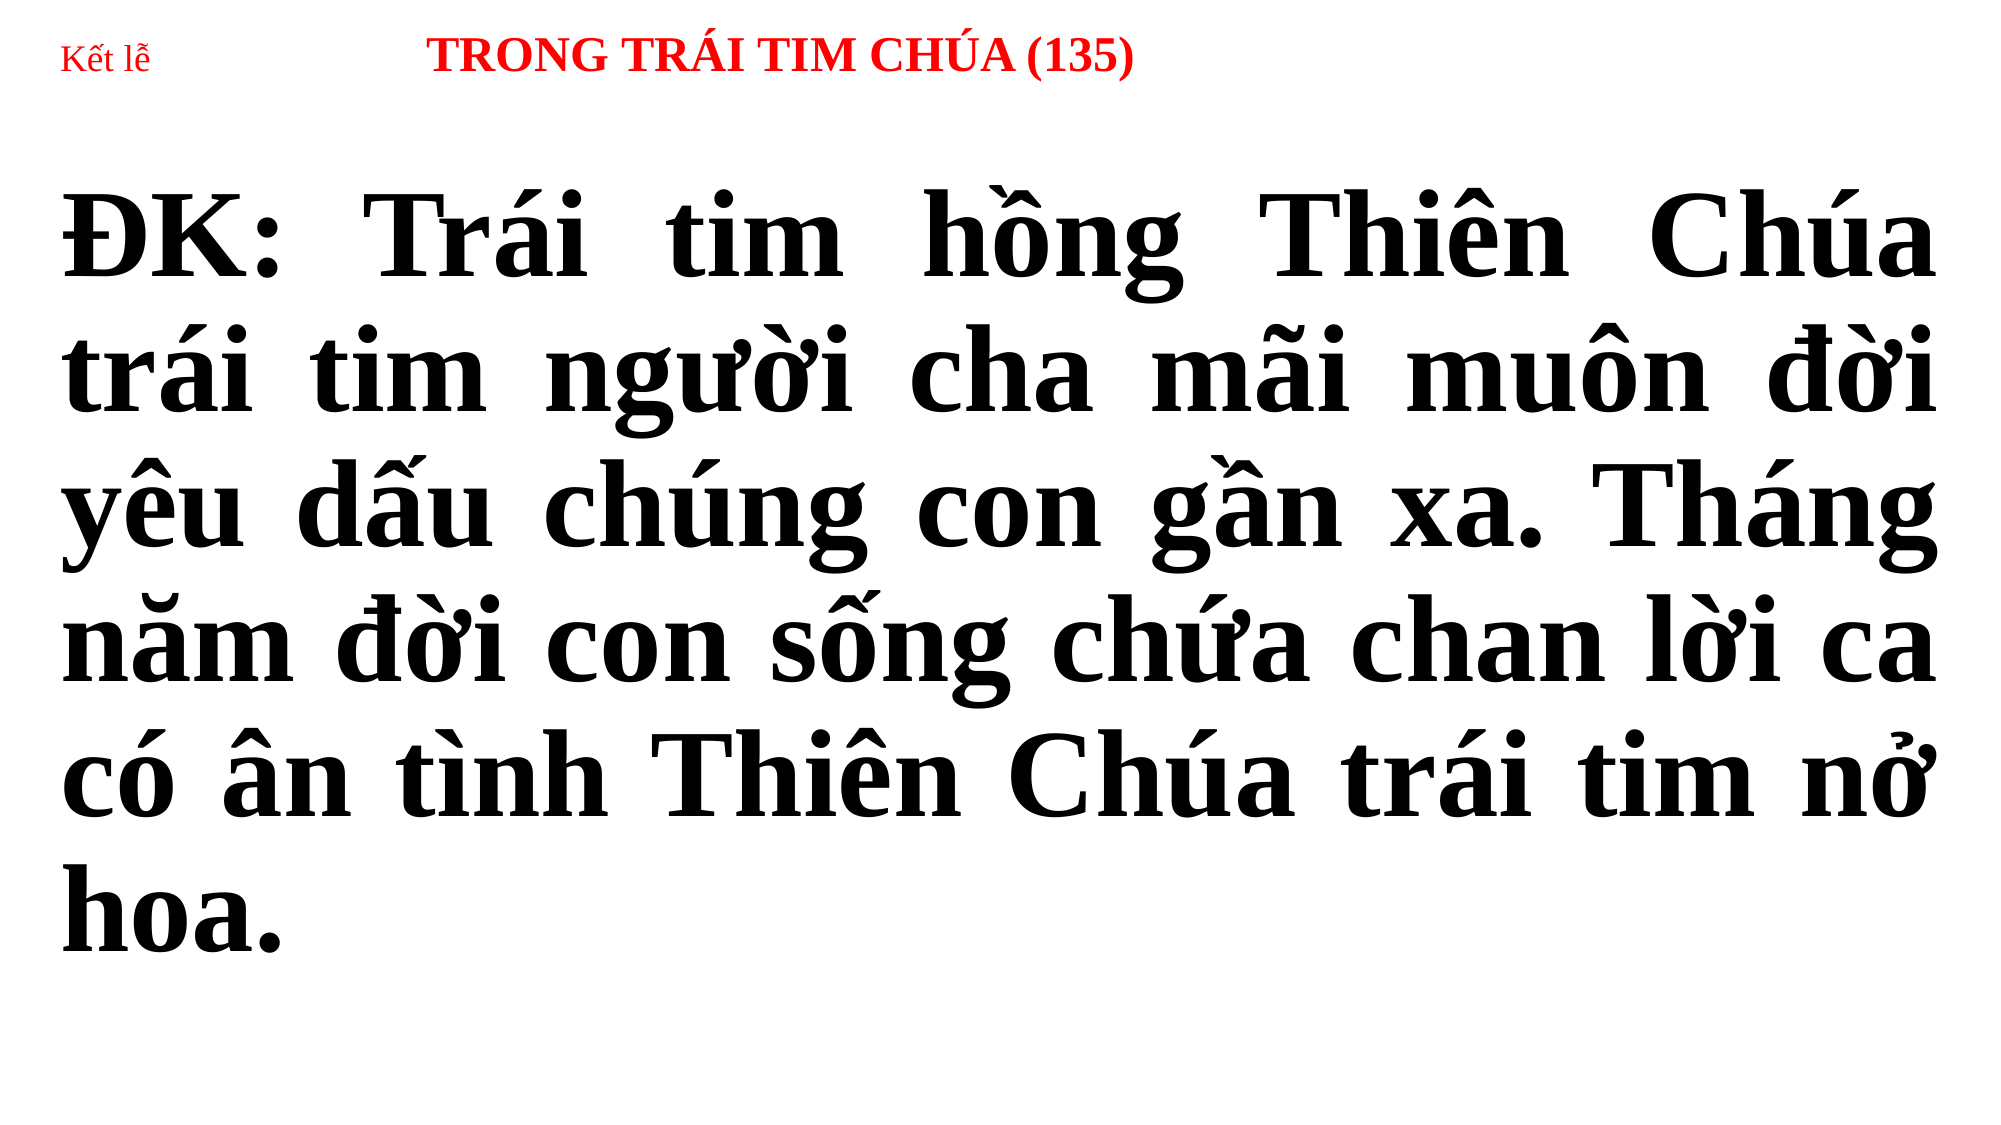

# Kết lễ                             TRONG TRÁI TIM CHÚA (135)
ĐK: Trái tim hồng Thiên Chúa trái tim người cha mãi muôn đời yêu dấu chúng con gần xa. Tháng năm đời con sống chứa chan lời ca có ân tình Thiên Chúa trái tim nở hoa.